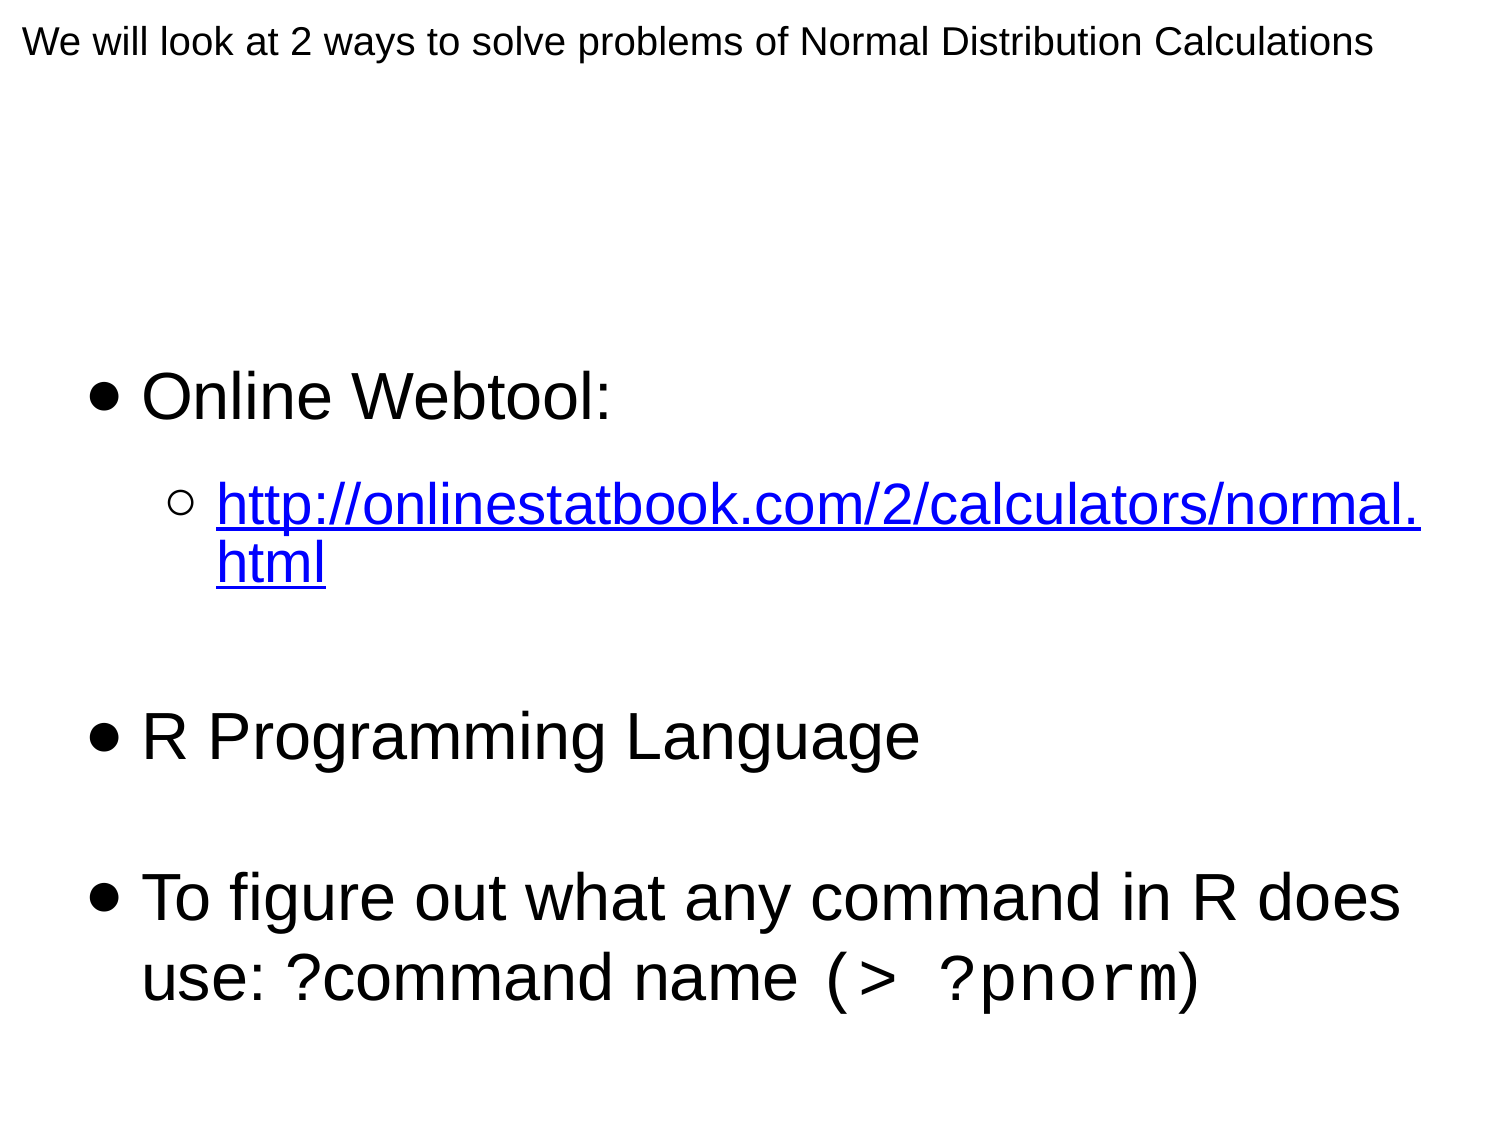

# We will look at 2 ways to solve problems of Normal Distribution Calculations
Online Webtool:
http://onlinestatbook.com/2/calculators/normal.html

R Programming Language

To figure out what any command in R does use: ?command name (> ?pnorm)